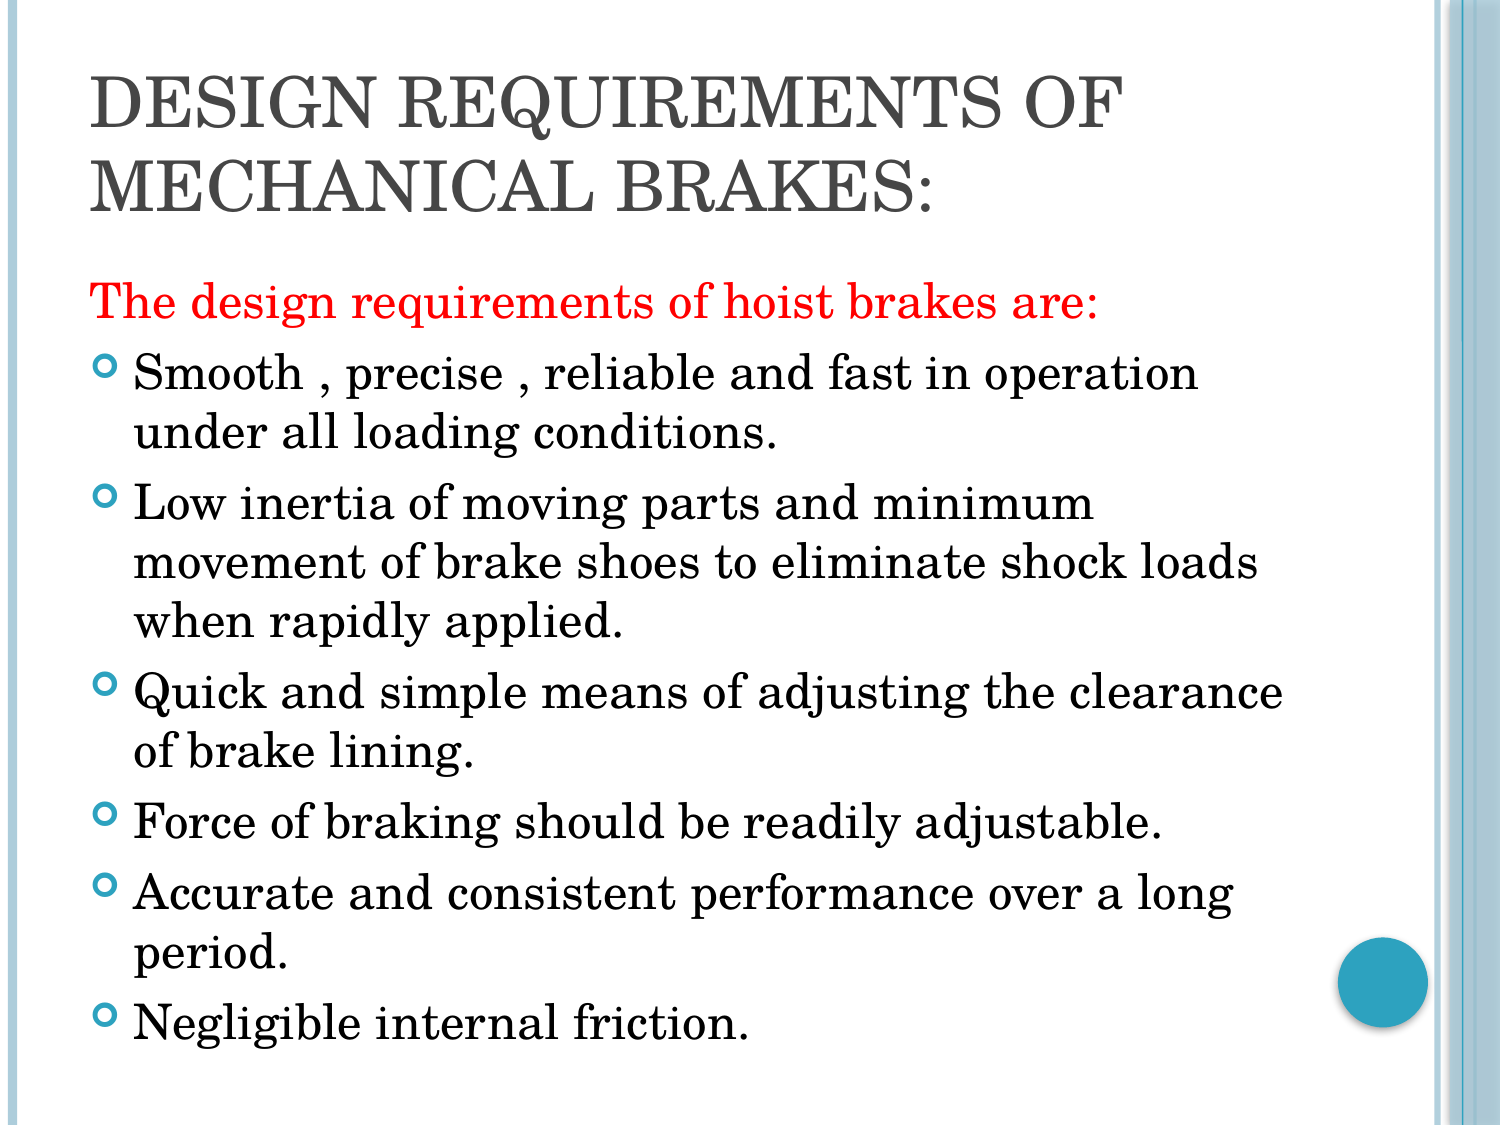

# Design requirements of mechanical brakes:
The design requirements of hoist brakes are:
Smooth , precise , reliable and fast in operation under all loading conditions.
Low inertia of moving parts and minimum movement of brake shoes to eliminate shock loads when rapidly applied.
Quick and simple means of adjusting the clearance of brake lining.
Force of braking should be readily adjustable.
Accurate and consistent performance over a long period.
Negligible internal friction.